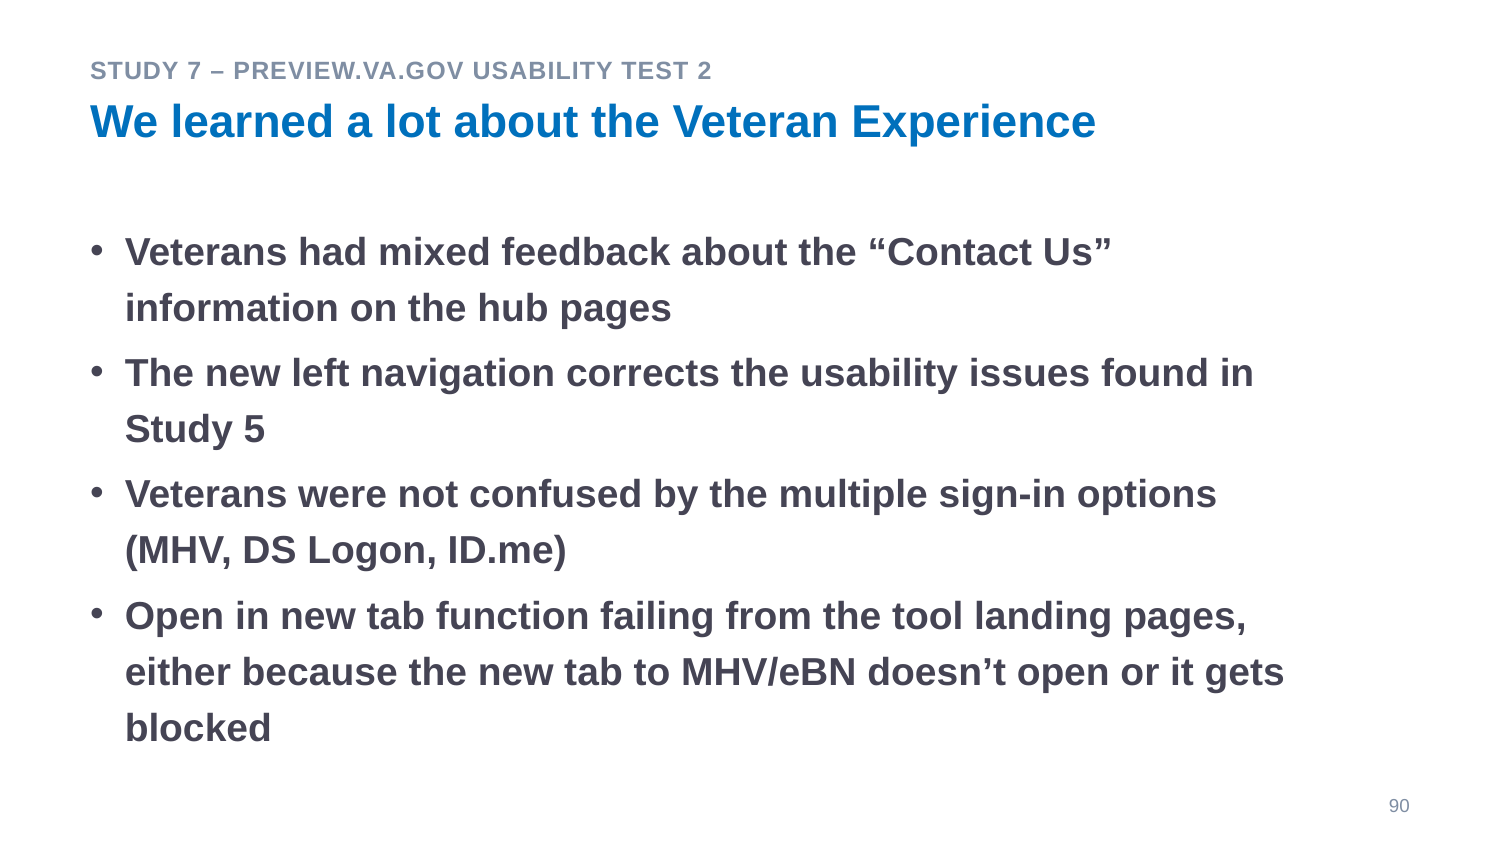

Study 7 – Preview.va.gov Usability Test 2

# We learned a lot about the Veteran Experience
Veterans had mixed feedback about the “Contact Us” information on the hub pages
The new left navigation corrects the usability issues found in Study 5
Veterans were not confused by the multiple sign-in options (MHV, DS Logon, ID.me)
Open in new tab function failing from the tool landing pages, either because the new tab to MHV/eBN doesn’t open or it gets blocked

90